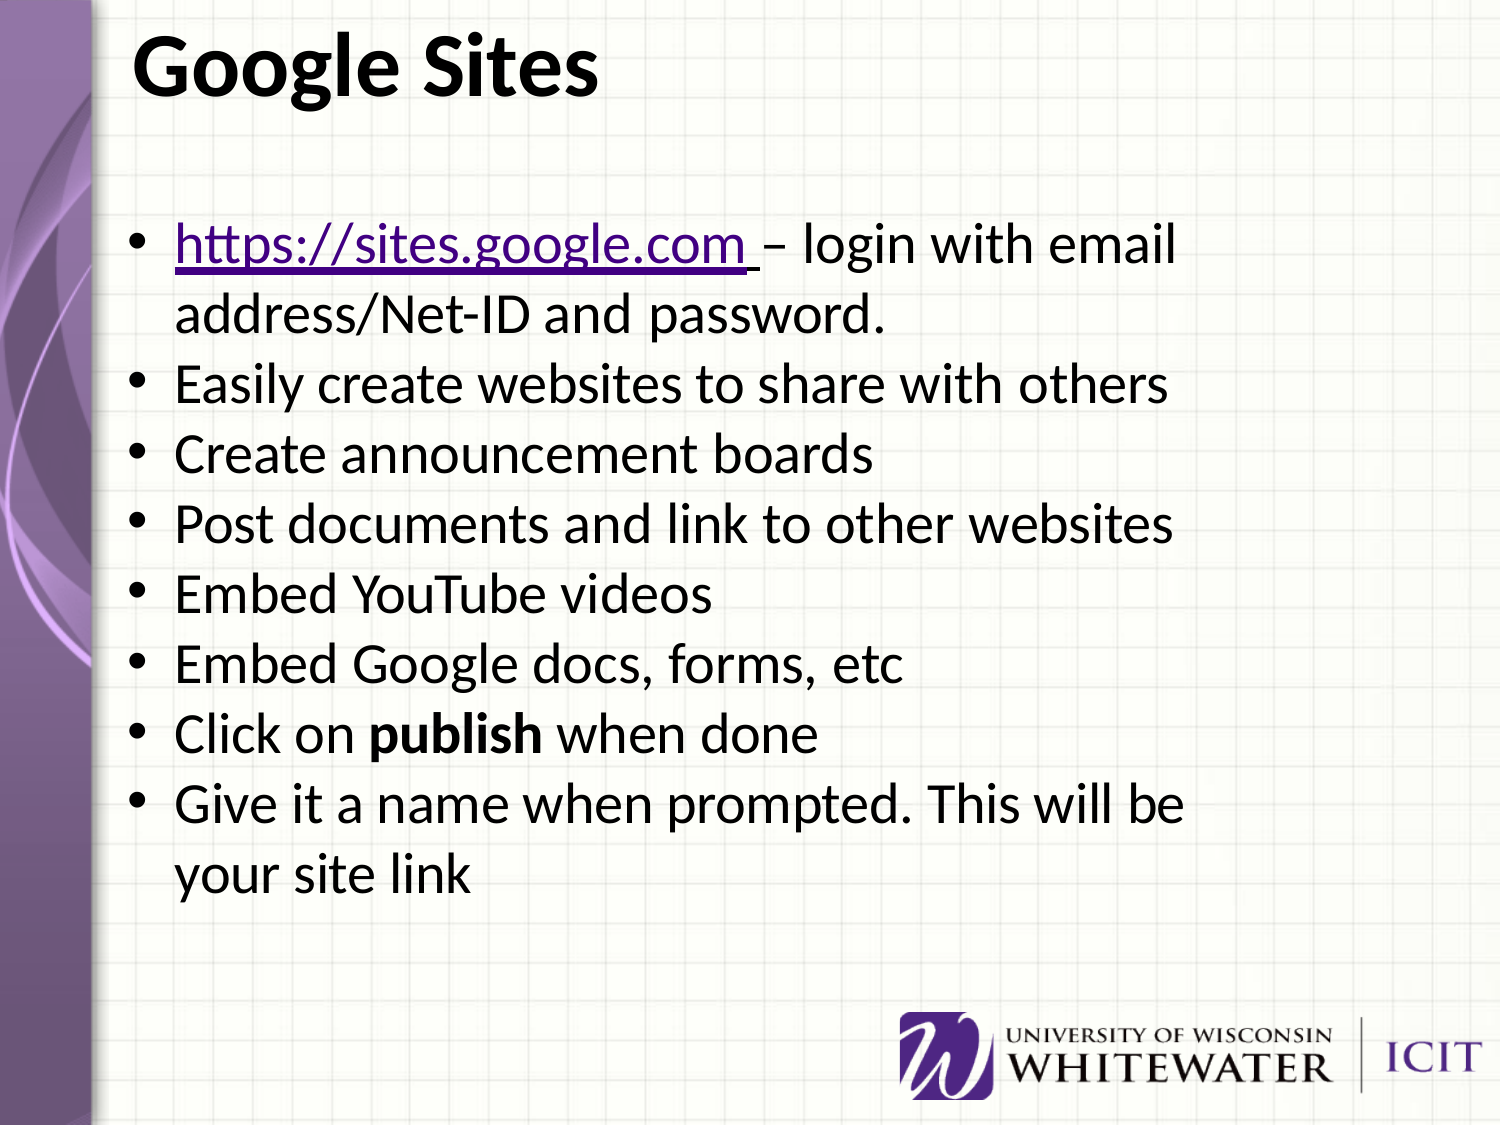

# Google Sites
https://sites.google.com – login with email address/Net-ID and password.
Easily create websites to share with others
Create announcement boards
Post documents and link to other websites
Embed YouTube videos
Embed Google docs, forms, etc
Click on publish when done
Give it a name when prompted. This will be your site link